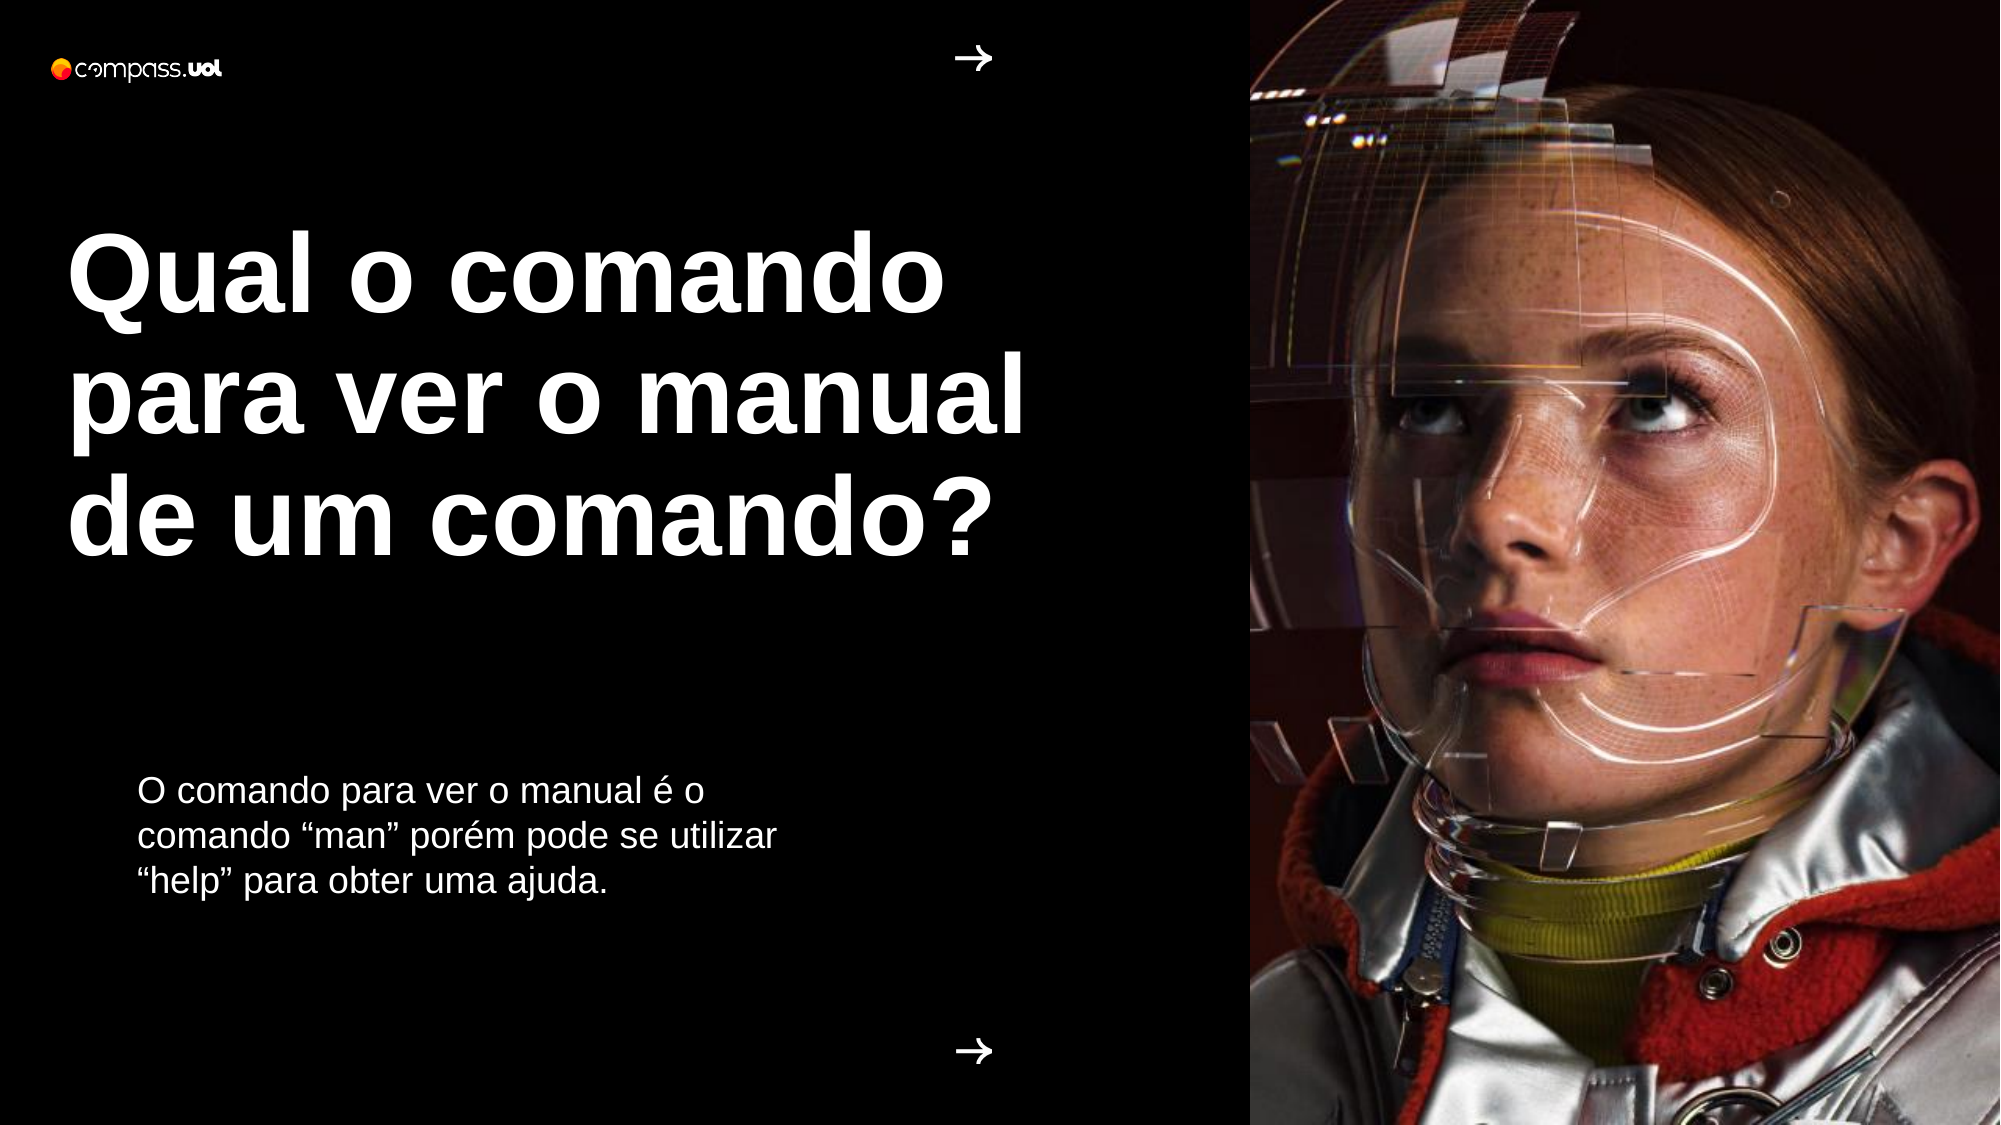

Qual o comando para ver o manual de um comando?
O comando para ver o manual é o comando “man” porém pode se utilizar “help” para obter uma ajuda.